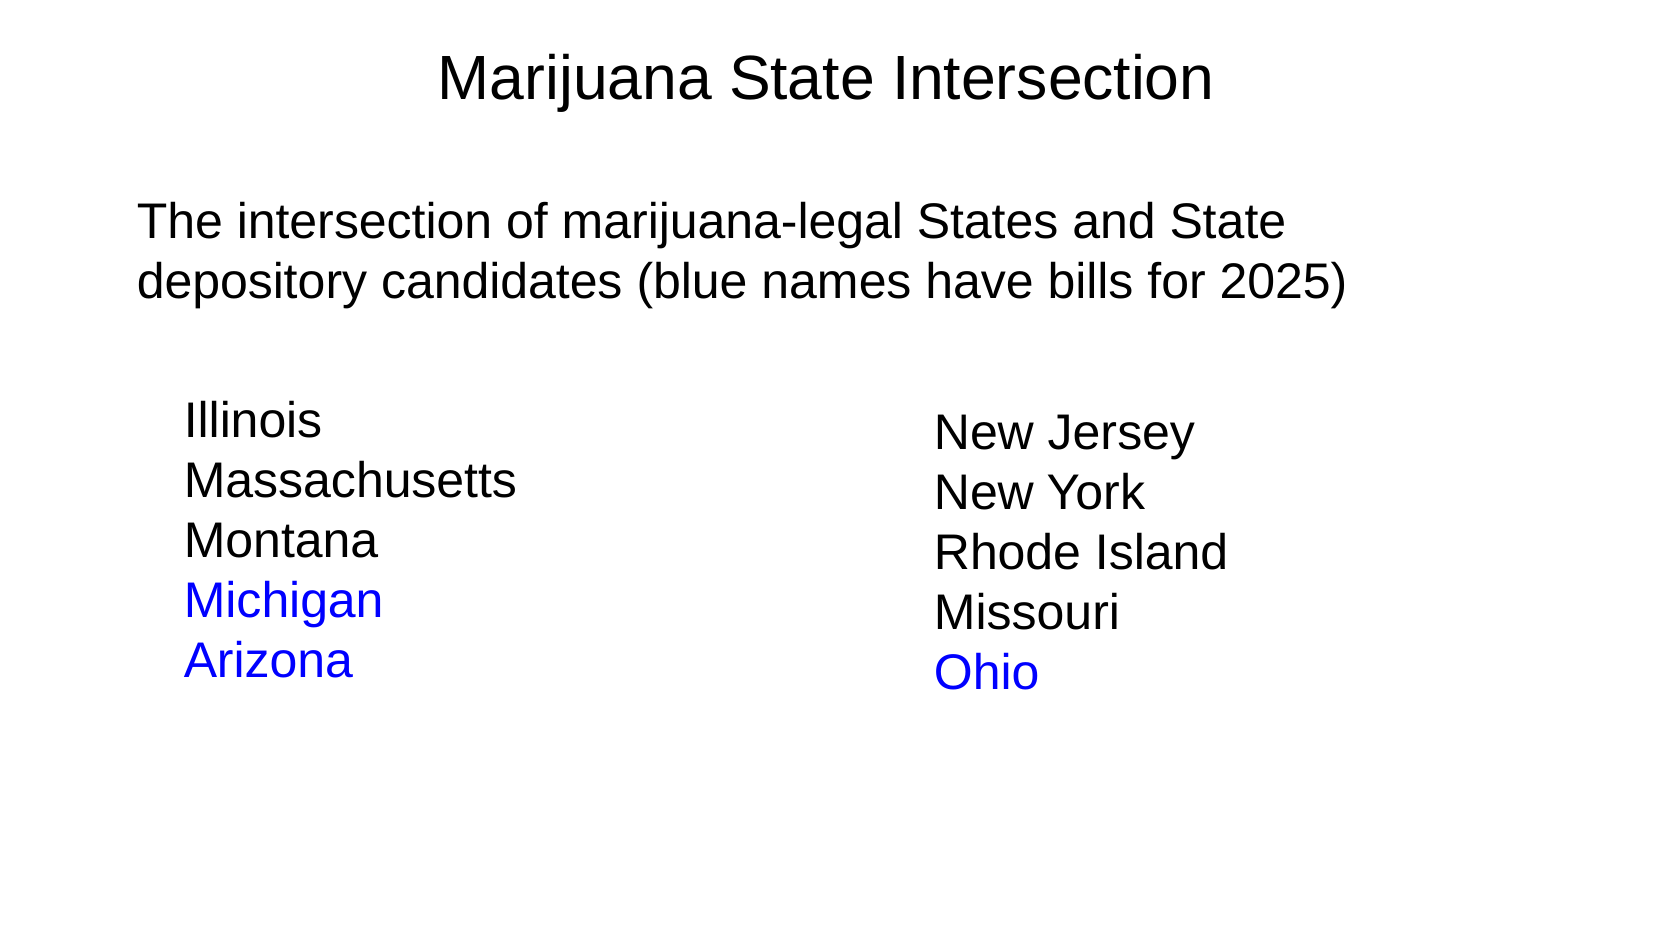

# Marijuana State Intersection
The intersection of marijuana-legal States and State depository candidates (blue names have bills for 2025)

Illinois
Massachusetts
Montana
Michigan
Arizona
New Jersey
New York
Rhode Island
Missouri
Ohio